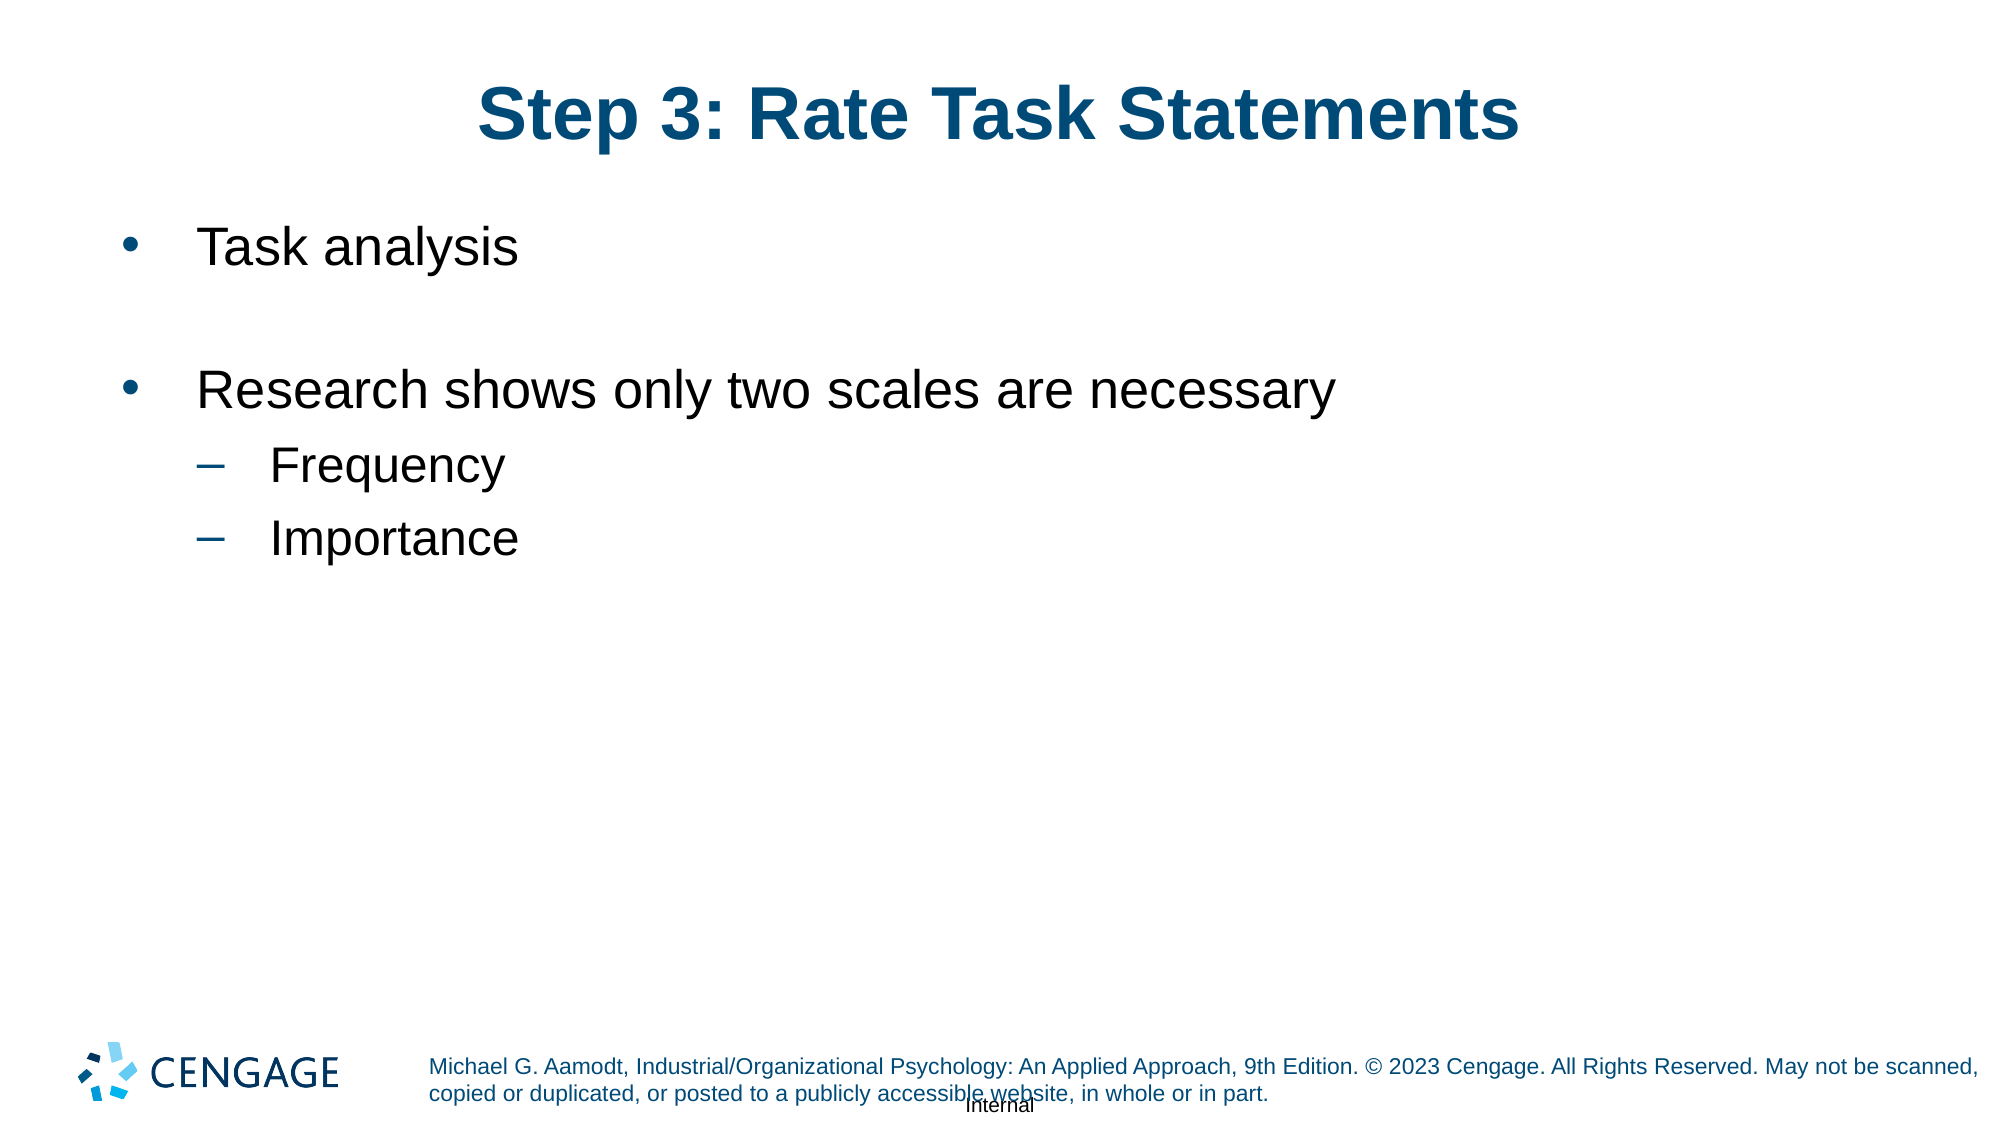

# Step 3: Rate Task Statements
Task analysis
Research shows only two scales are necessary
Frequency
Importance